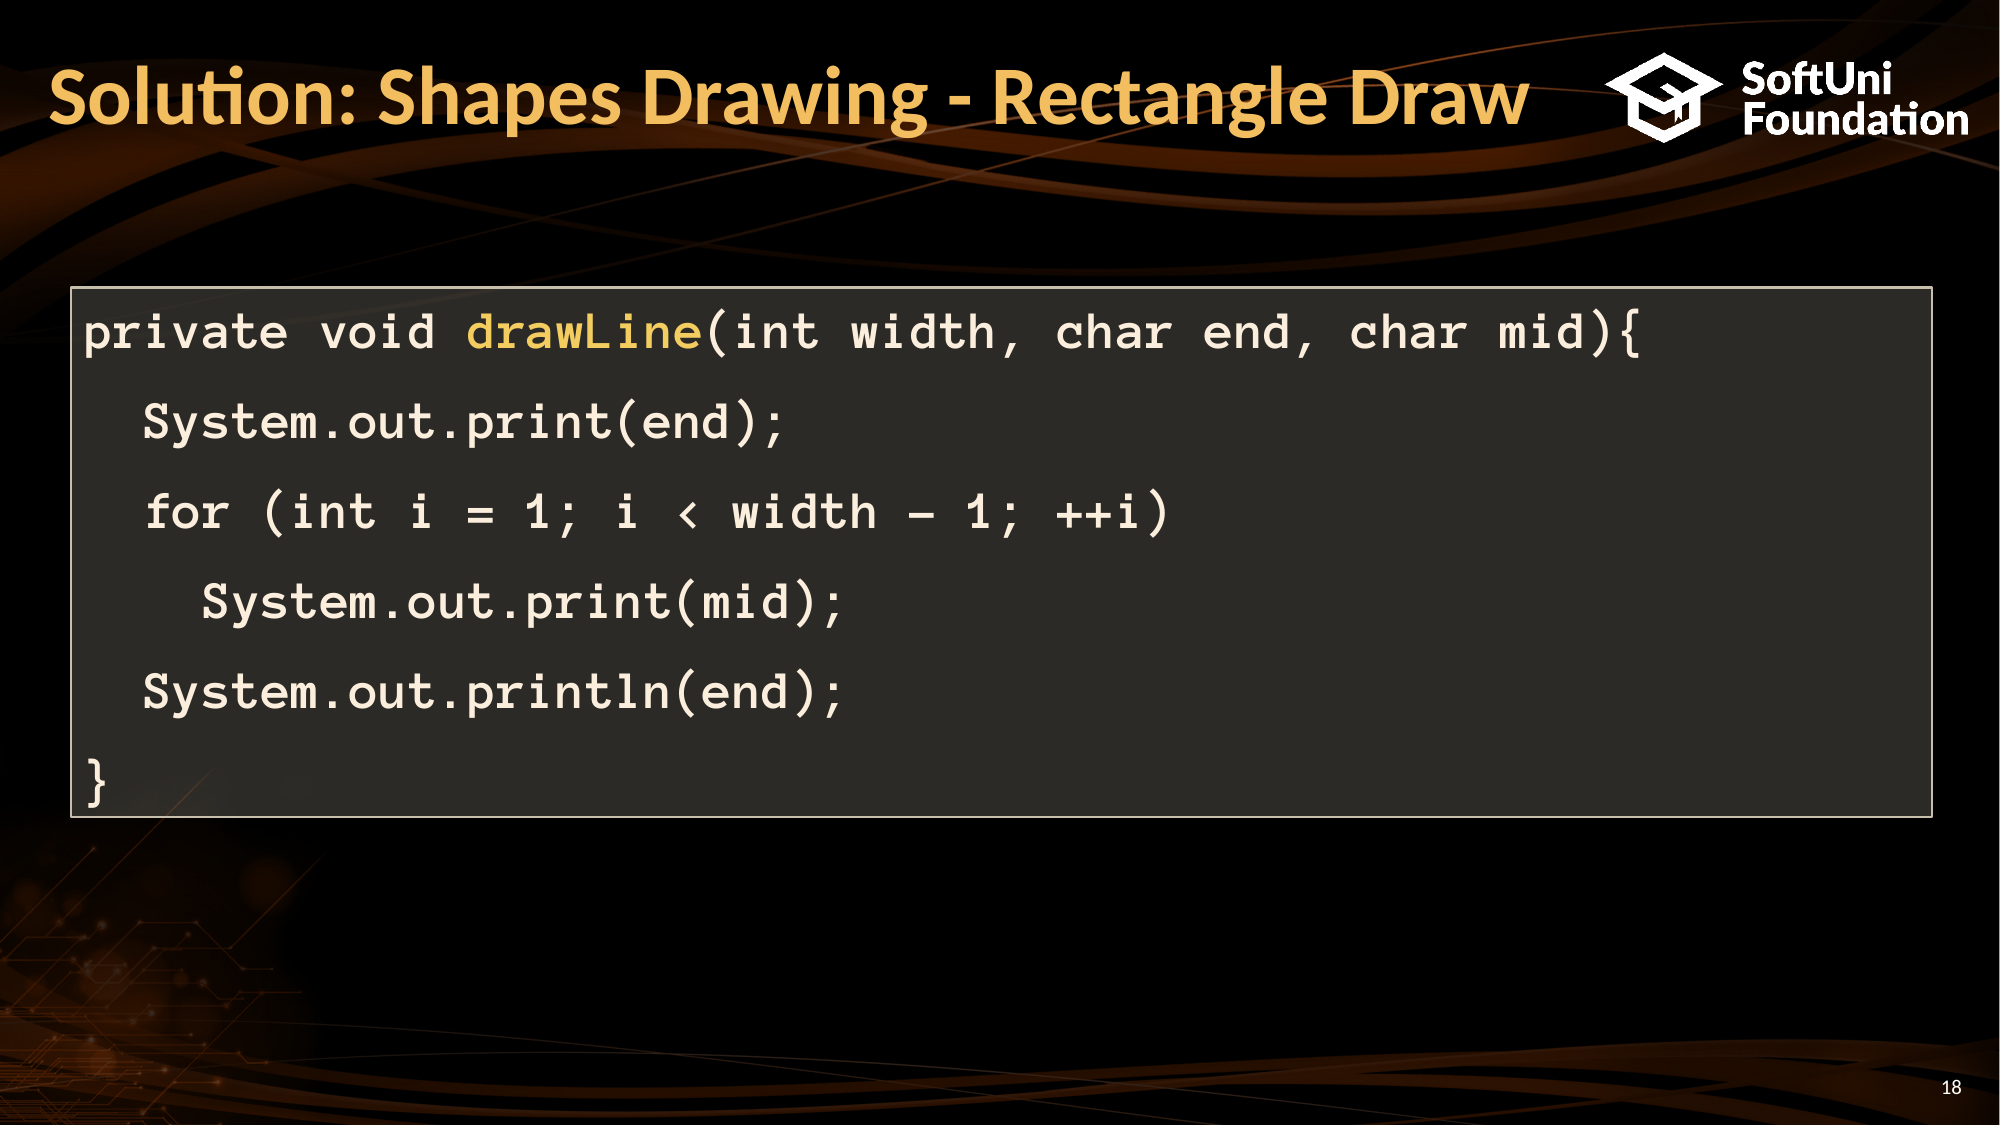

# Solution: Shapes Drawing - Rectangle Draw
private void drawLine(int width, char end, char mid){
  System.out.print(end);
  for (int i = 1; i < width - 1; ++i)
    System.out.print(mid);
  System.out.println(end);
}
18